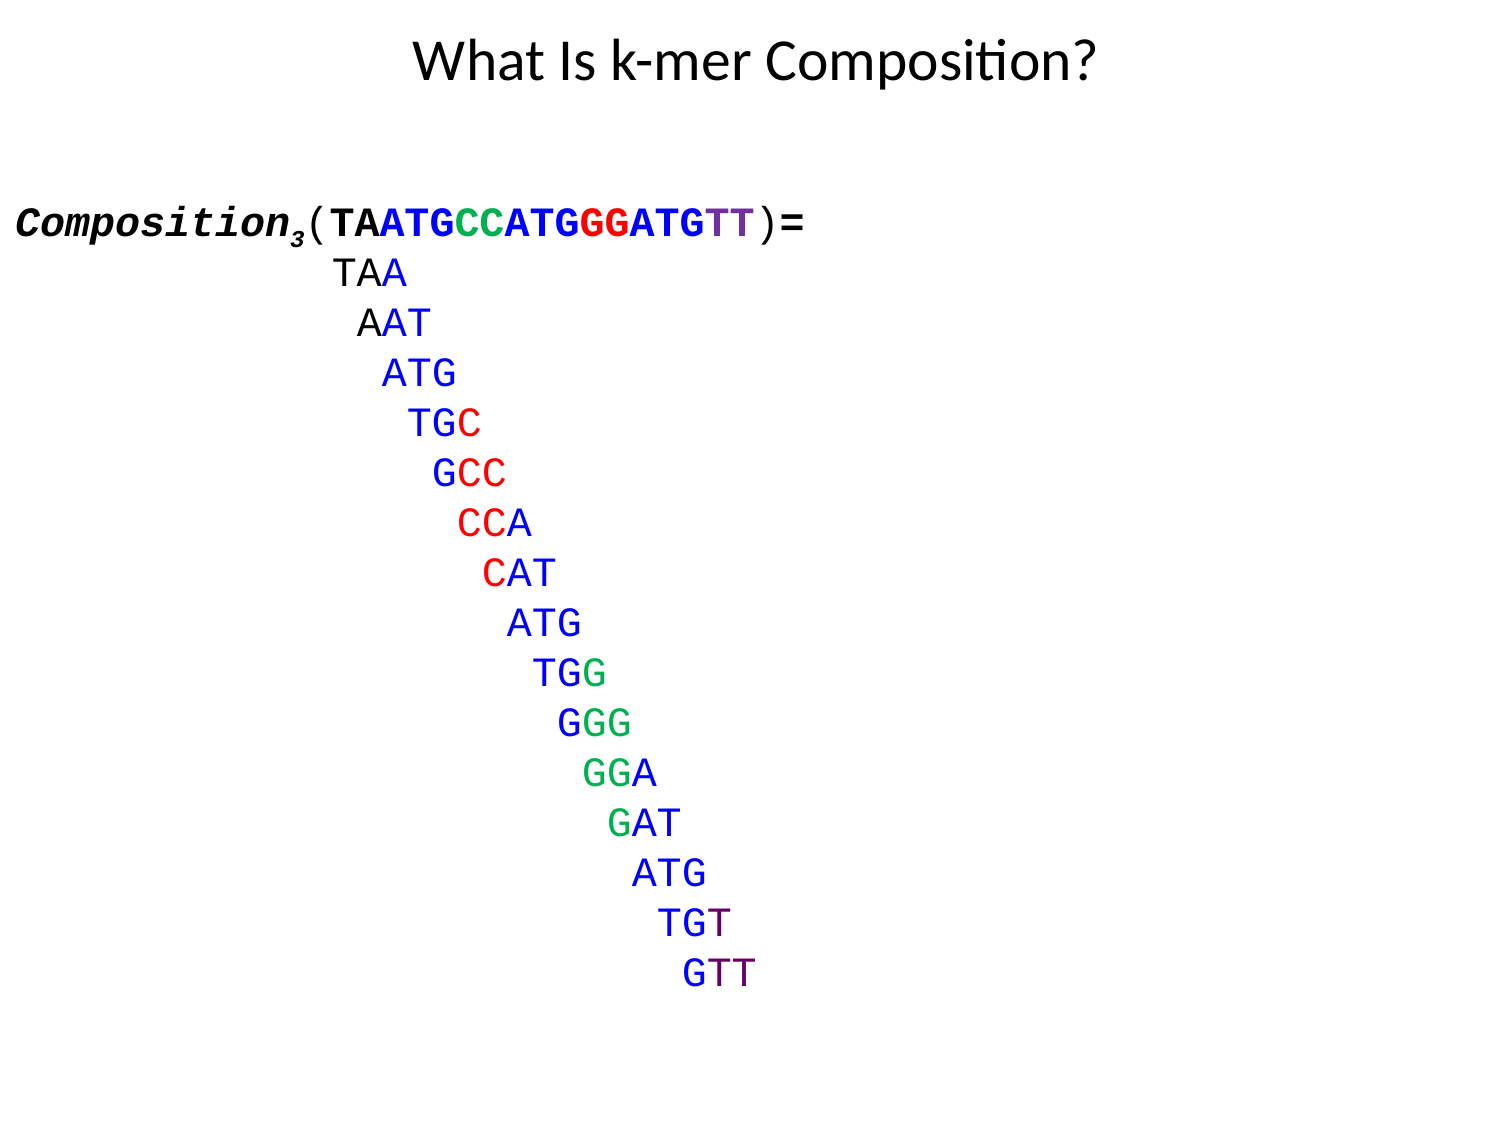

What Is k-mer Composition?
Composition3(TAATGCCATGGGATGTT)=

            TAA
             AAT
              ATG
               TGC
                GCC
                 CCA
                  CAT
                   ATG
                    TGG
                     GGG
                      GGA
                       GAT
                        ATG
                         TGT
                          GTT